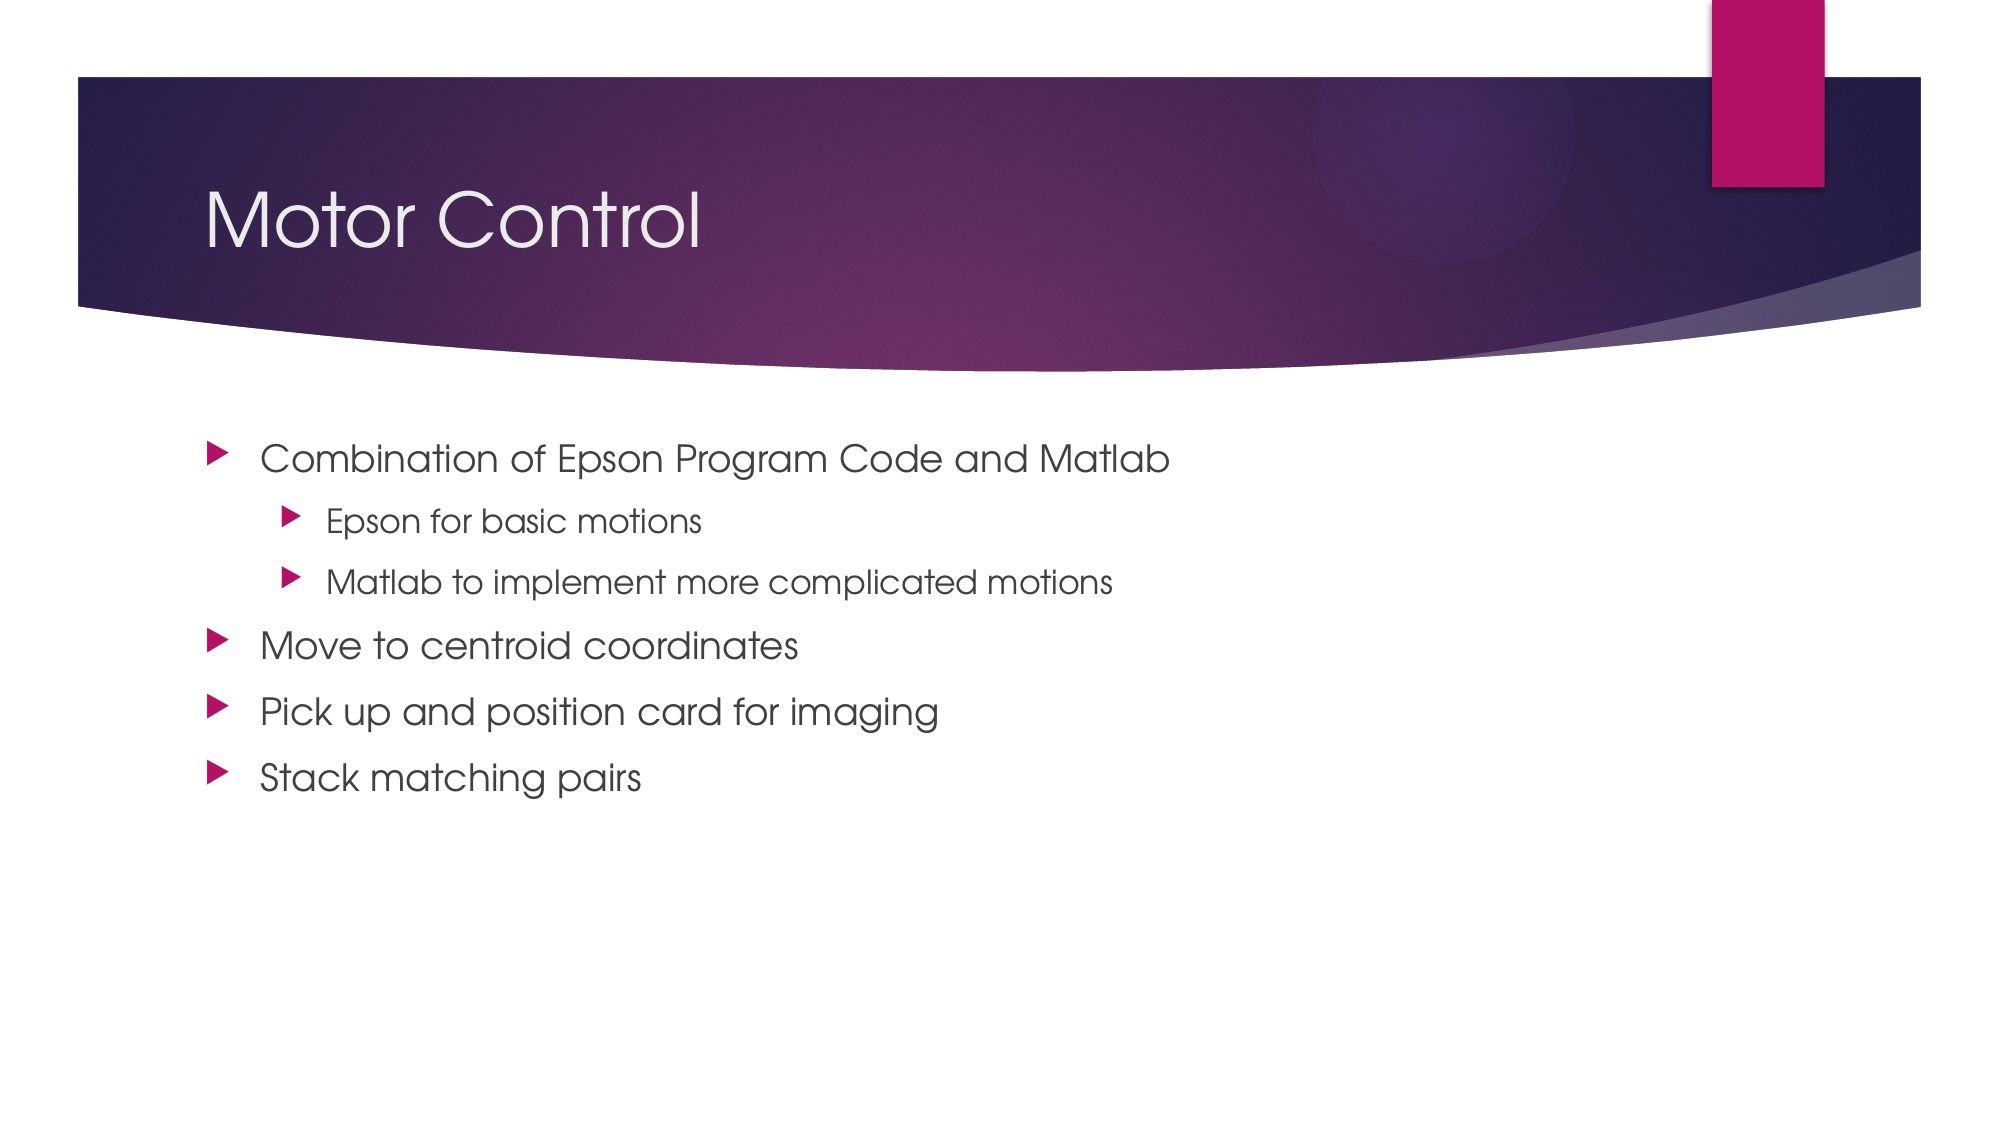

# Motor Control
Combination of Epson Program Code and Matlab
Epson for basic motions
Matlab to implement more complicated motions
Move to centroid coordinates
Pick up and position card for imaging
Stack matching pairs